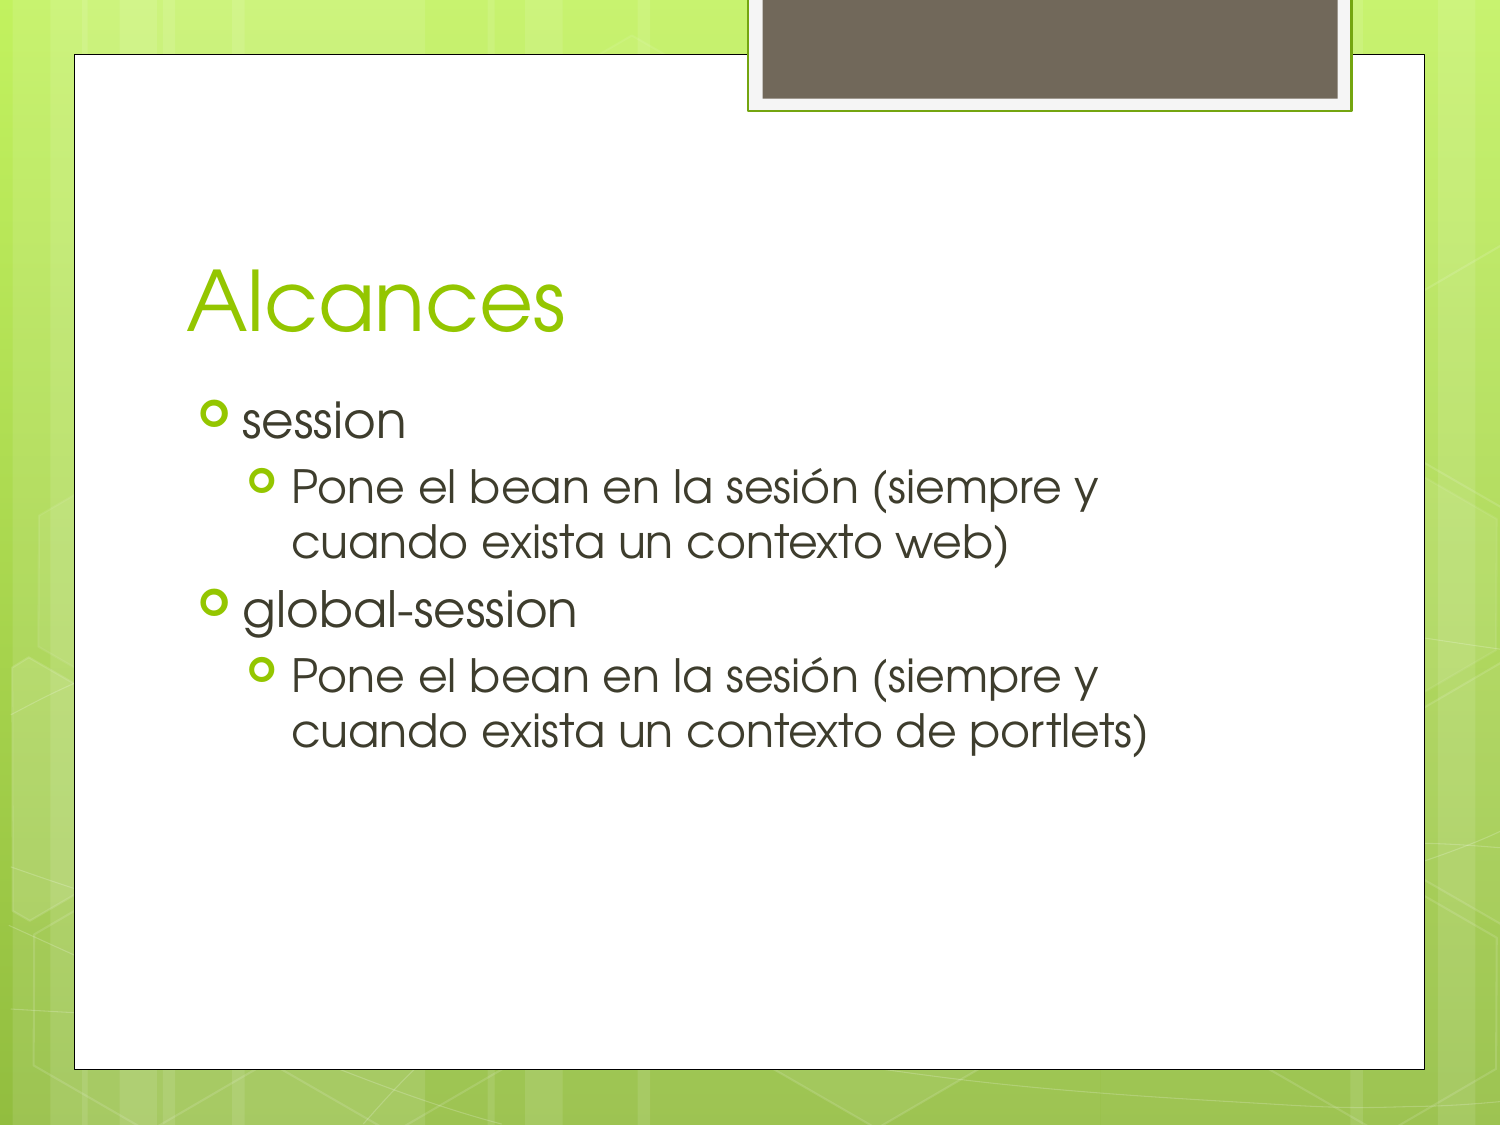

# Alcances
session
Pone el bean en la sesión (siempre y cuando exista un contexto web)
global-session
Pone el bean en la sesión (siempre y cuando exista un contexto de portlets)